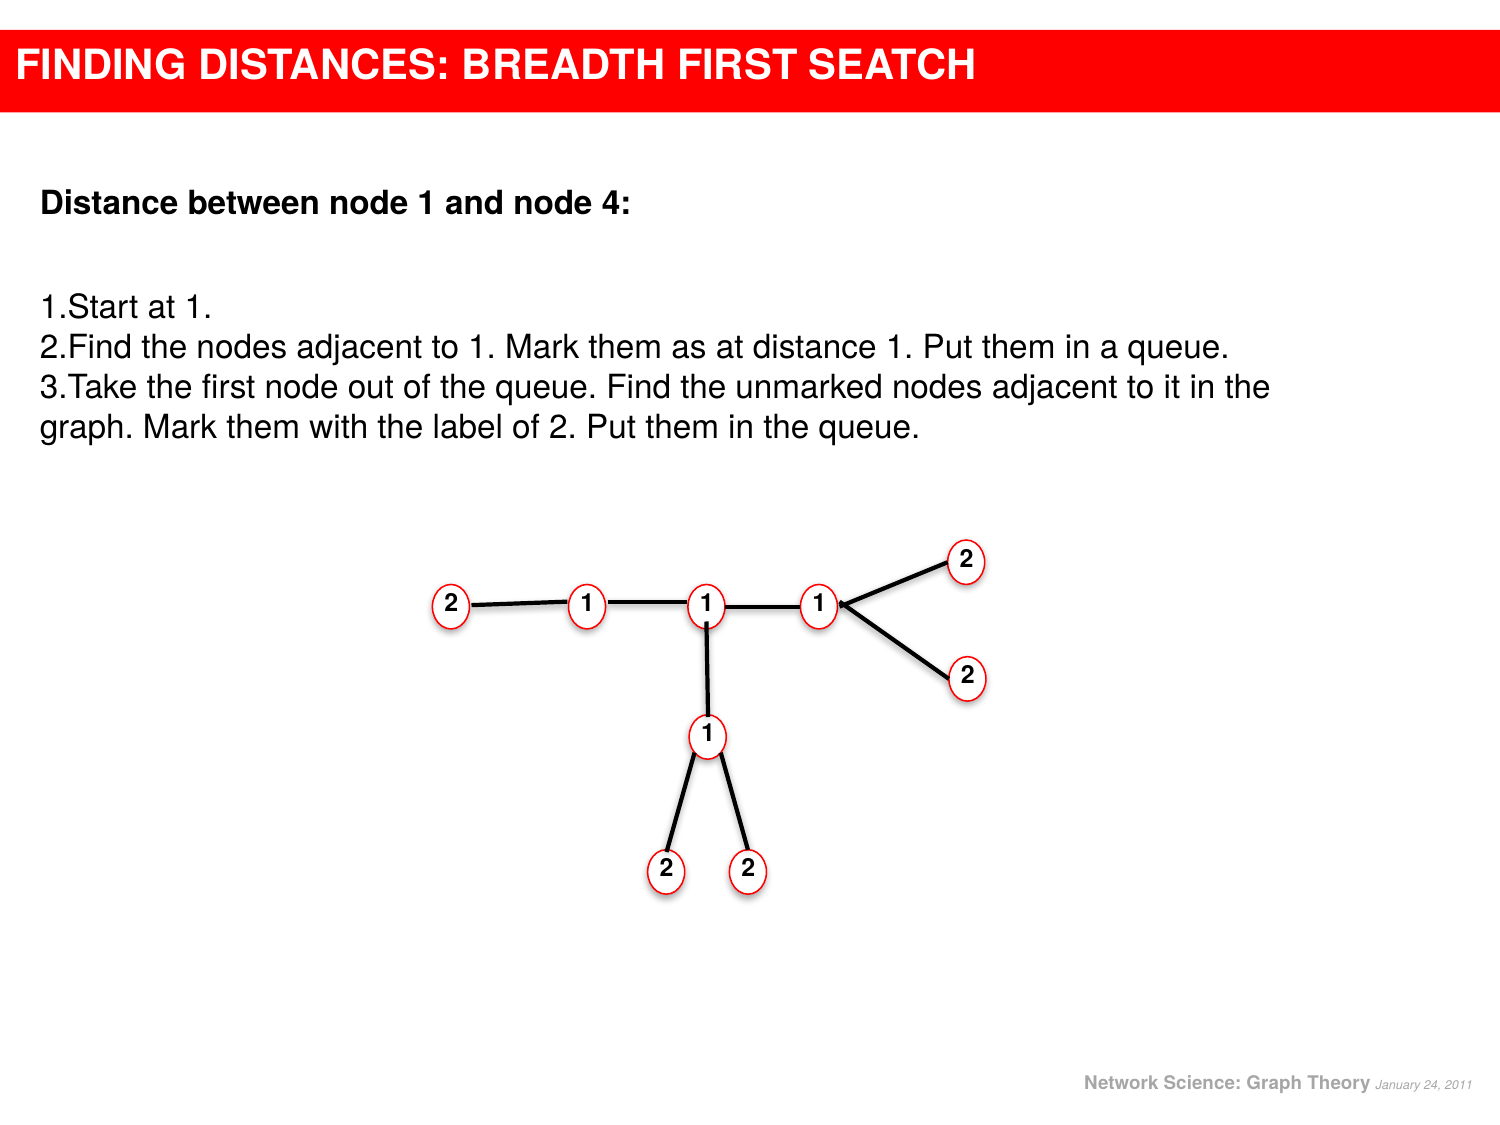

FINDING DISTANCES: BREADTH FIRST SEATCH
Distance between node 1 and node 4:

Start at 1.
Find the nodes adjacent to 1. Mark them as at distance 1. Put them in a queue.
Take the first node out of the queue. Find the unmarked nodes adjacent to it in the graph. Mark them with the label of 2. Put them in the queue.

2

2
1
1
1

2

1

2
2
Network Science: Graph Theory January 24, 2011